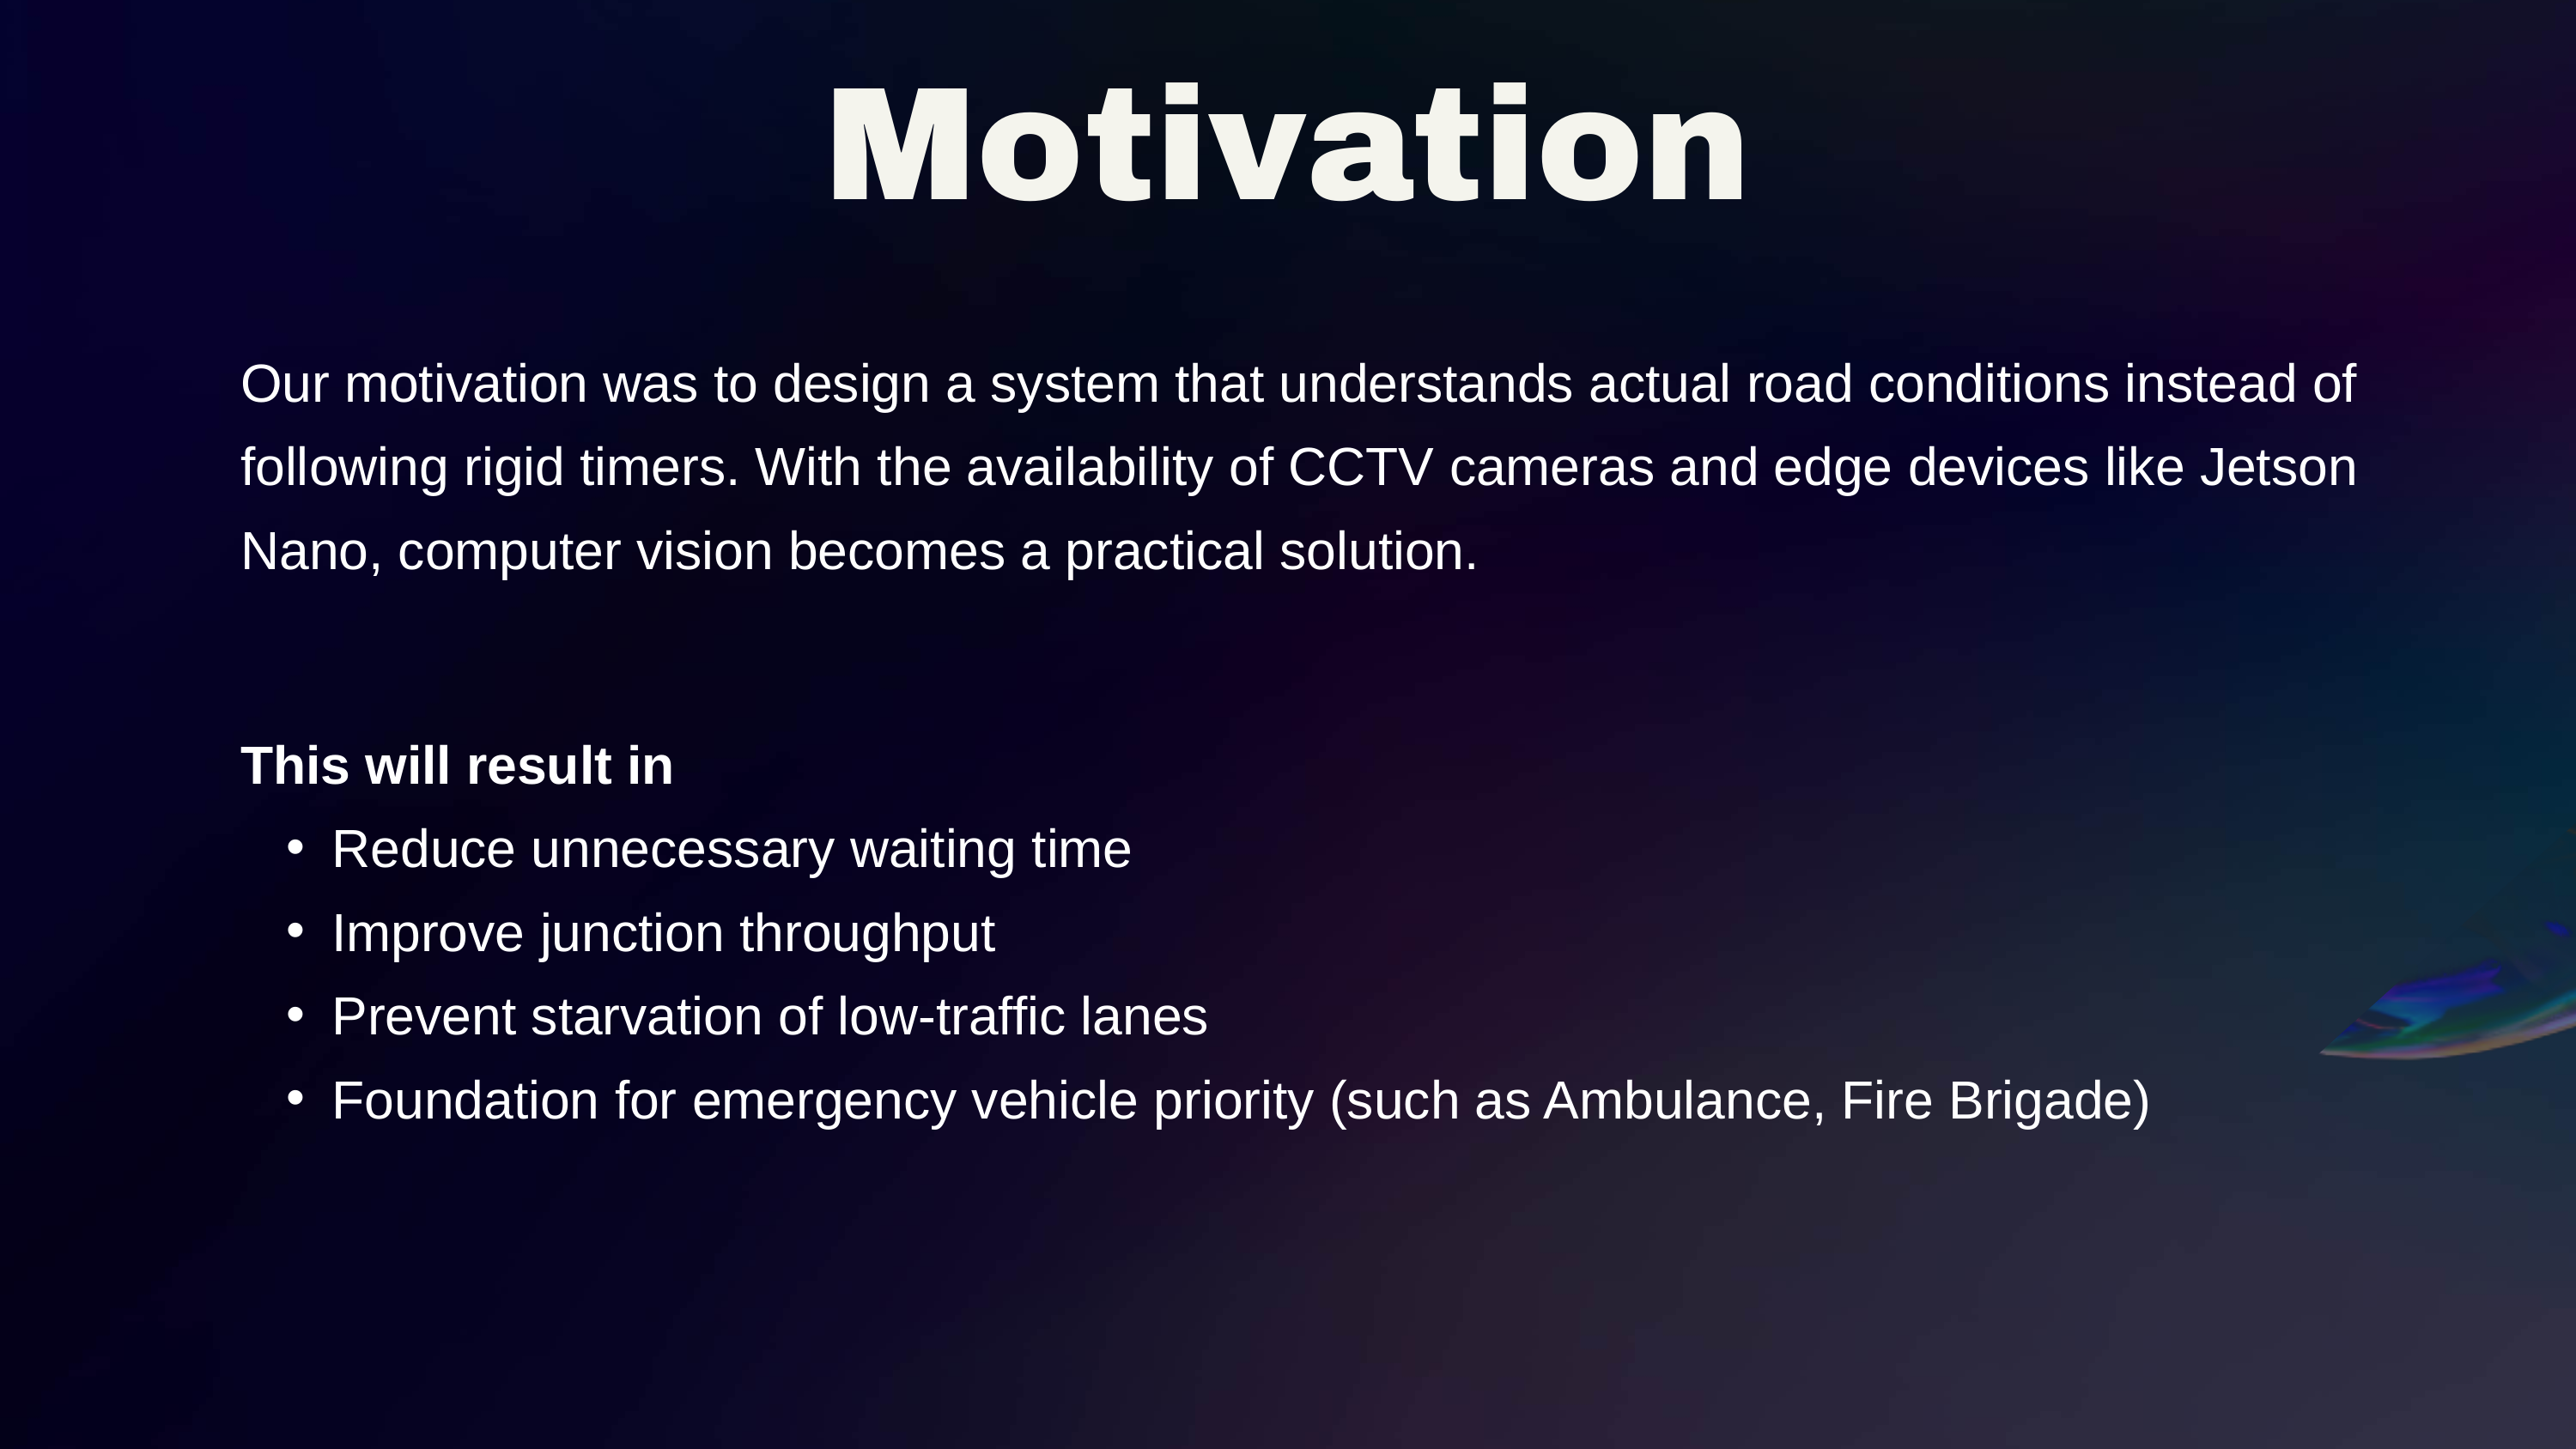

Motivation
Our motivation was to design a system that understands actual road conditions instead of following rigid timers. With the availability of CCTV cameras and edge devices like Jetson Nano, computer vision becomes a practical solution.
This will result in
Reduce unnecessary waiting time
Improve junction throughput
Prevent starvation of low-traffic lanes
Foundation for emergency vehicle priority (such as Ambulance, Fire Brigade)